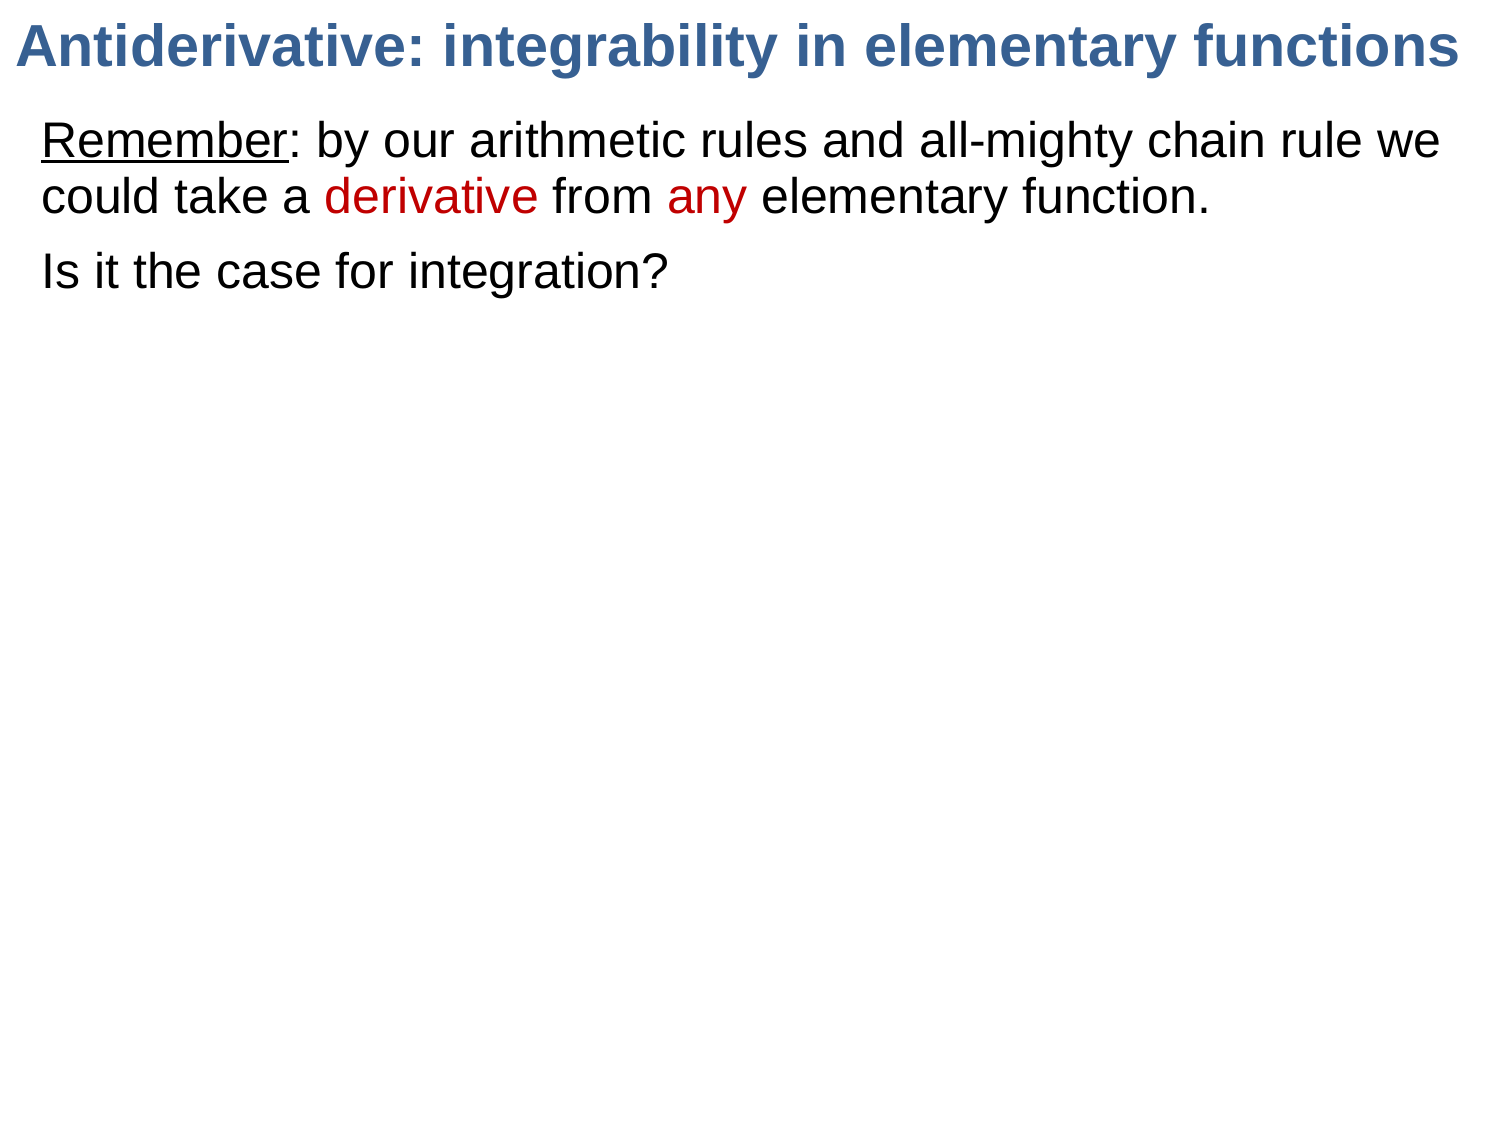

# Antiderivative: integrability in elementary functions
Remember: by our arithmetic rules and all-mighty chain rule we could take a derivative from any elementary function.
Is it the case for integration?